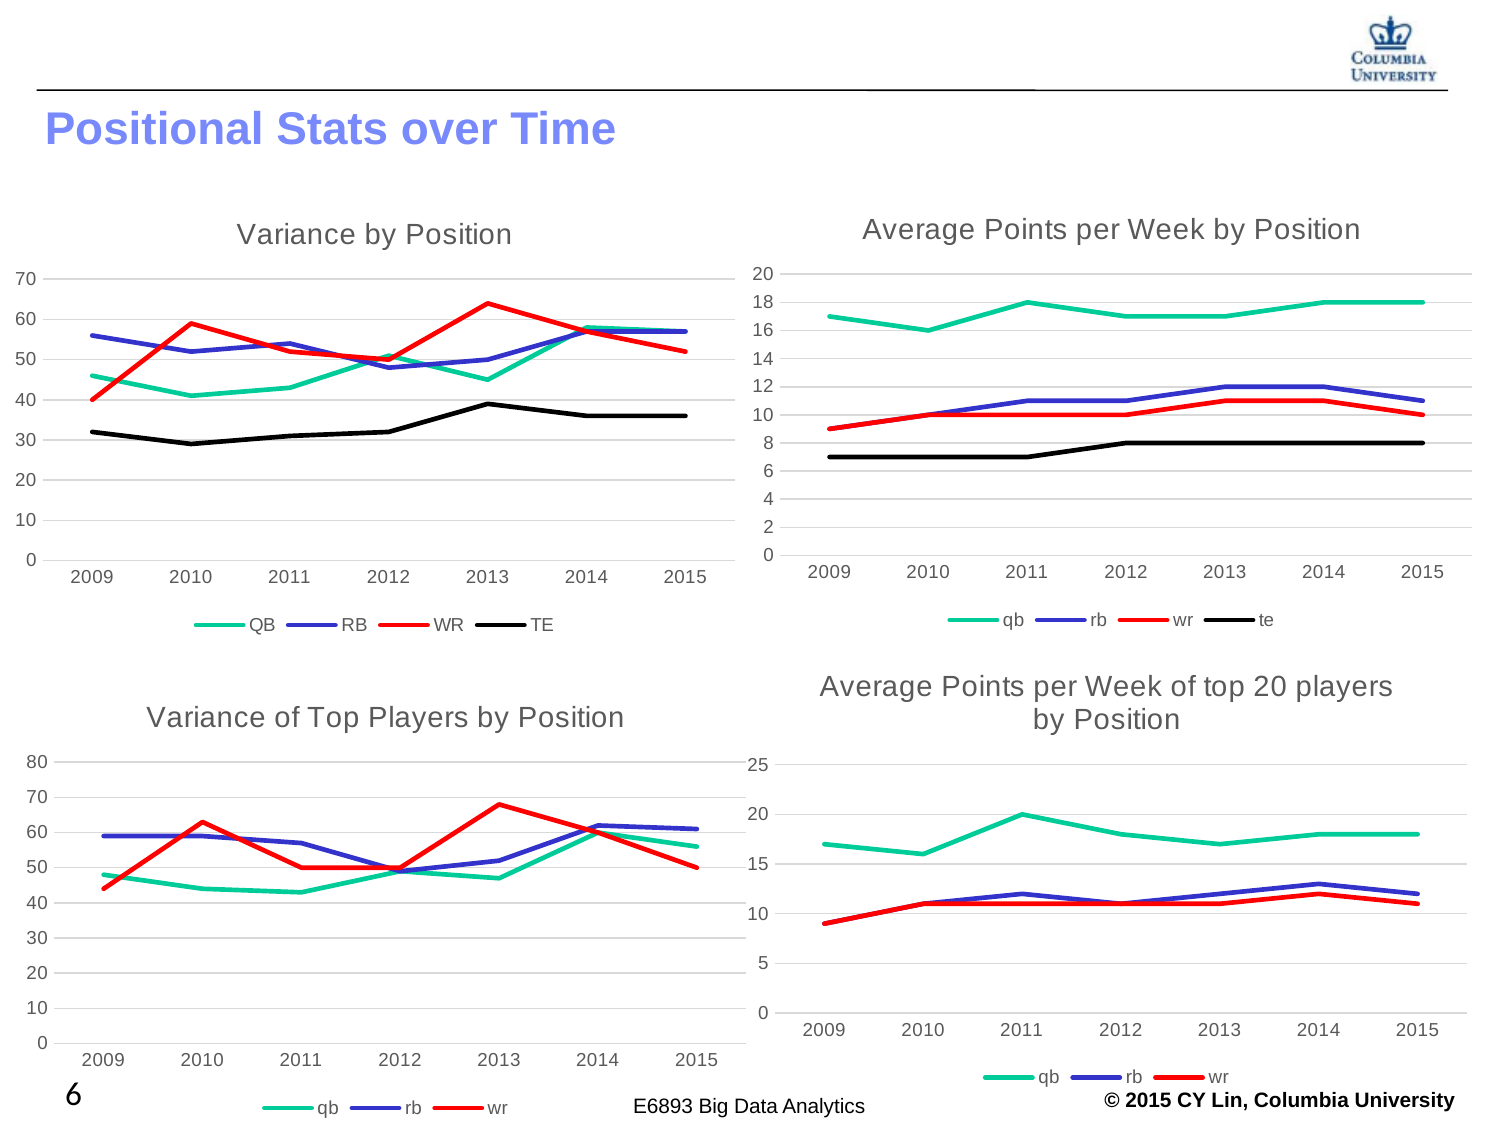

# Positional Stats over Time

### Chart: Average Points per Week by Position

| Category | qb | rb | wr | te |
|---|---|---|---|---|
| 2009.0 | 17.0 | 9.0 | 9.0 | 7.0 |
| 2010.0 | 16.0 | 10.0 | 10.0 | 7.0 |
| 2011.0 | 18.0 | 11.0 | 10.0 | 7.0 |
| 2012.0 | 17.0 | 11.0 | 10.0 | 8.0 |
| 2013.0 | 17.0 | 12.0 | 11.0 | 8.0 |
| 2014.0 | 18.0 | 12.0 | 11.0 | 8.0 |
| 2015.0 | 18.0 | 11.0 | 10.0 | 8.0 |

### Chart: Variance by Position

| Category | QB | RB | WR | TE |
|---|---|---|---|---|
| 2009.0 | 46.0 | 56.0 | 40.0 | 32.0 |
| 2010.0 | 41.0 | 52.0 | 59.0 | 29.0 |
| 2011.0 | 43.0 | 54.0 | 52.0 | 31.0 |
| 2012.0 | 51.0 | 48.0 | 50.0 | 32.0 |
| 2013.0 | 45.0 | 50.0 | 64.0 | 39.0 |
| 2014.0 | 58.0 | 57.0 | 57.0 | 36.0 |
| 2015.0 | 57.0 | 57.0 | 52.0 | 36.0 |

### Chart: Average Points per Week of top 20 players by Position

| Category | qb | rb | wr |
|---|---|---|---|
| 2009.0 | 17.0 | 9.0 | 9.0 |
| 2010.0 | 16.0 | 11.0 | 11.0 |
| 2011.0 | 20.0 | 12.0 | 11.0 |
| 2012.0 | 18.0 | 11.0 | 11.0 |
| 2013.0 | 17.0 | 12.0 | 11.0 |
| 2014.0 | 18.0 | 13.0 | 12.0 |
| 2015.0 | 18.0 | 12.0 | 11.0 |

### Chart: Variance of Top Players by Position

| Category | qb | rb | wr |
|---|---|---|---|
| 2009.0 | 48.0 | 59.0 | 44.0 |
| 2010.0 | 44.0 | 59.0 | 63.0 |
| 2011.0 | 43.0 | 57.0 | 50.0 |
| 2012.0 | 49.0 | 49.0 | 50.0 |
| 2013.0 | 47.0 | 52.0 | 68.0 |
| 2014.0 | 60.0 | 62.0 | 60.0 |
| 2015.0 | 56.0 | 61.0 | 50.0 |
6